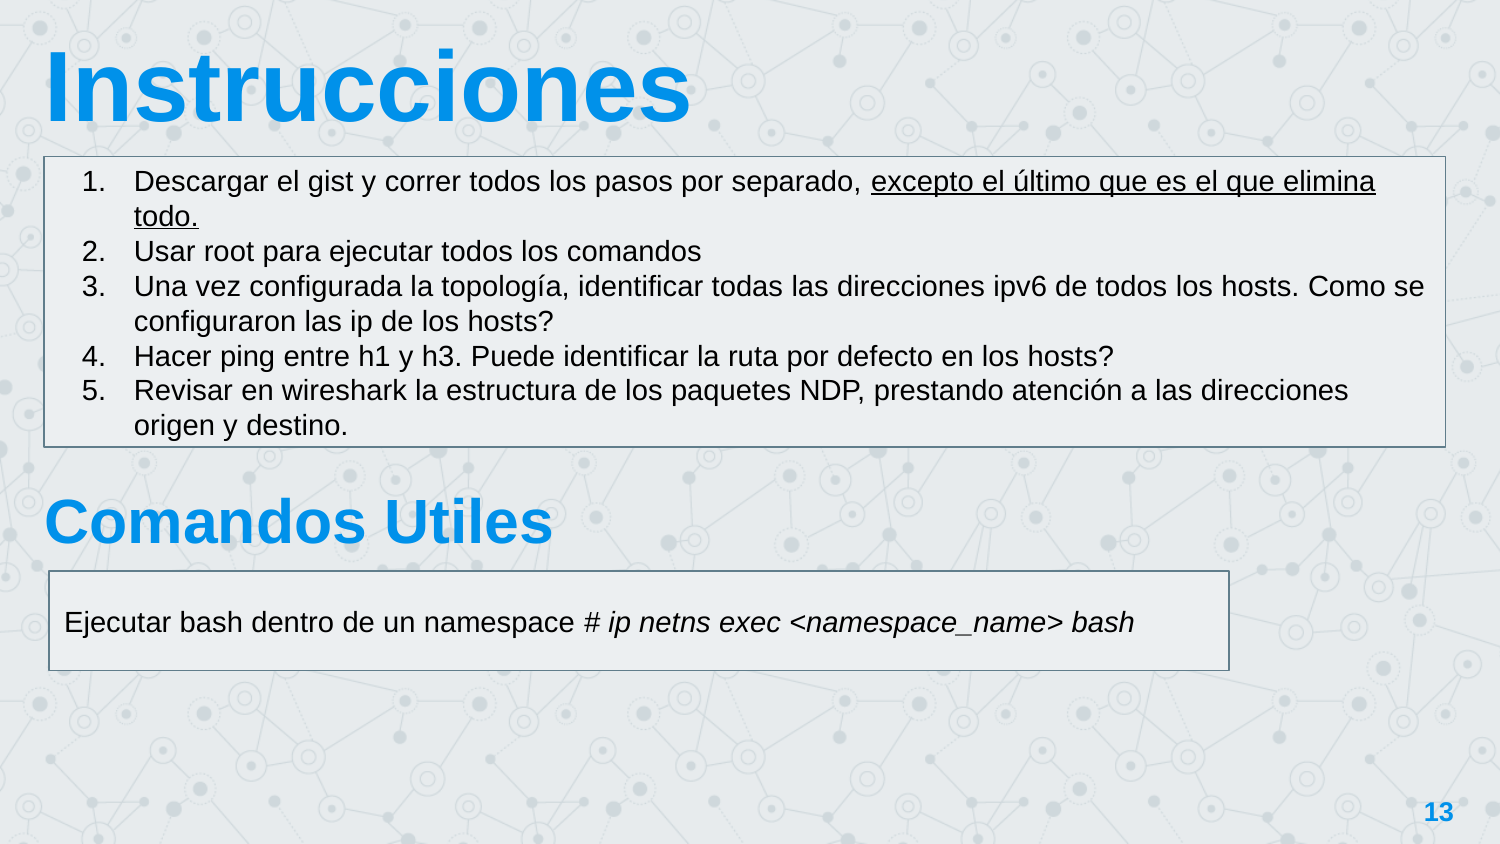

Instrucciones
Descargar el gist y correr todos los pasos por separado, excepto el último que es el que elimina todo.
Usar root para ejecutar todos los comandos
Una vez configurada la topología, identificar todas las direcciones ipv6 de todos los hosts. Como se configuraron las ip de los hosts?
Hacer ping entre h1 y h3. Puede identificar la ruta por defecto en los hosts?
Revisar en wireshark la estructura de los paquetes NDP, prestando atención a las direcciones origen y destino.
Comandos Utiles
Ejecutar bash dentro de un namespace # ip netns exec <namespace_name> bash
13